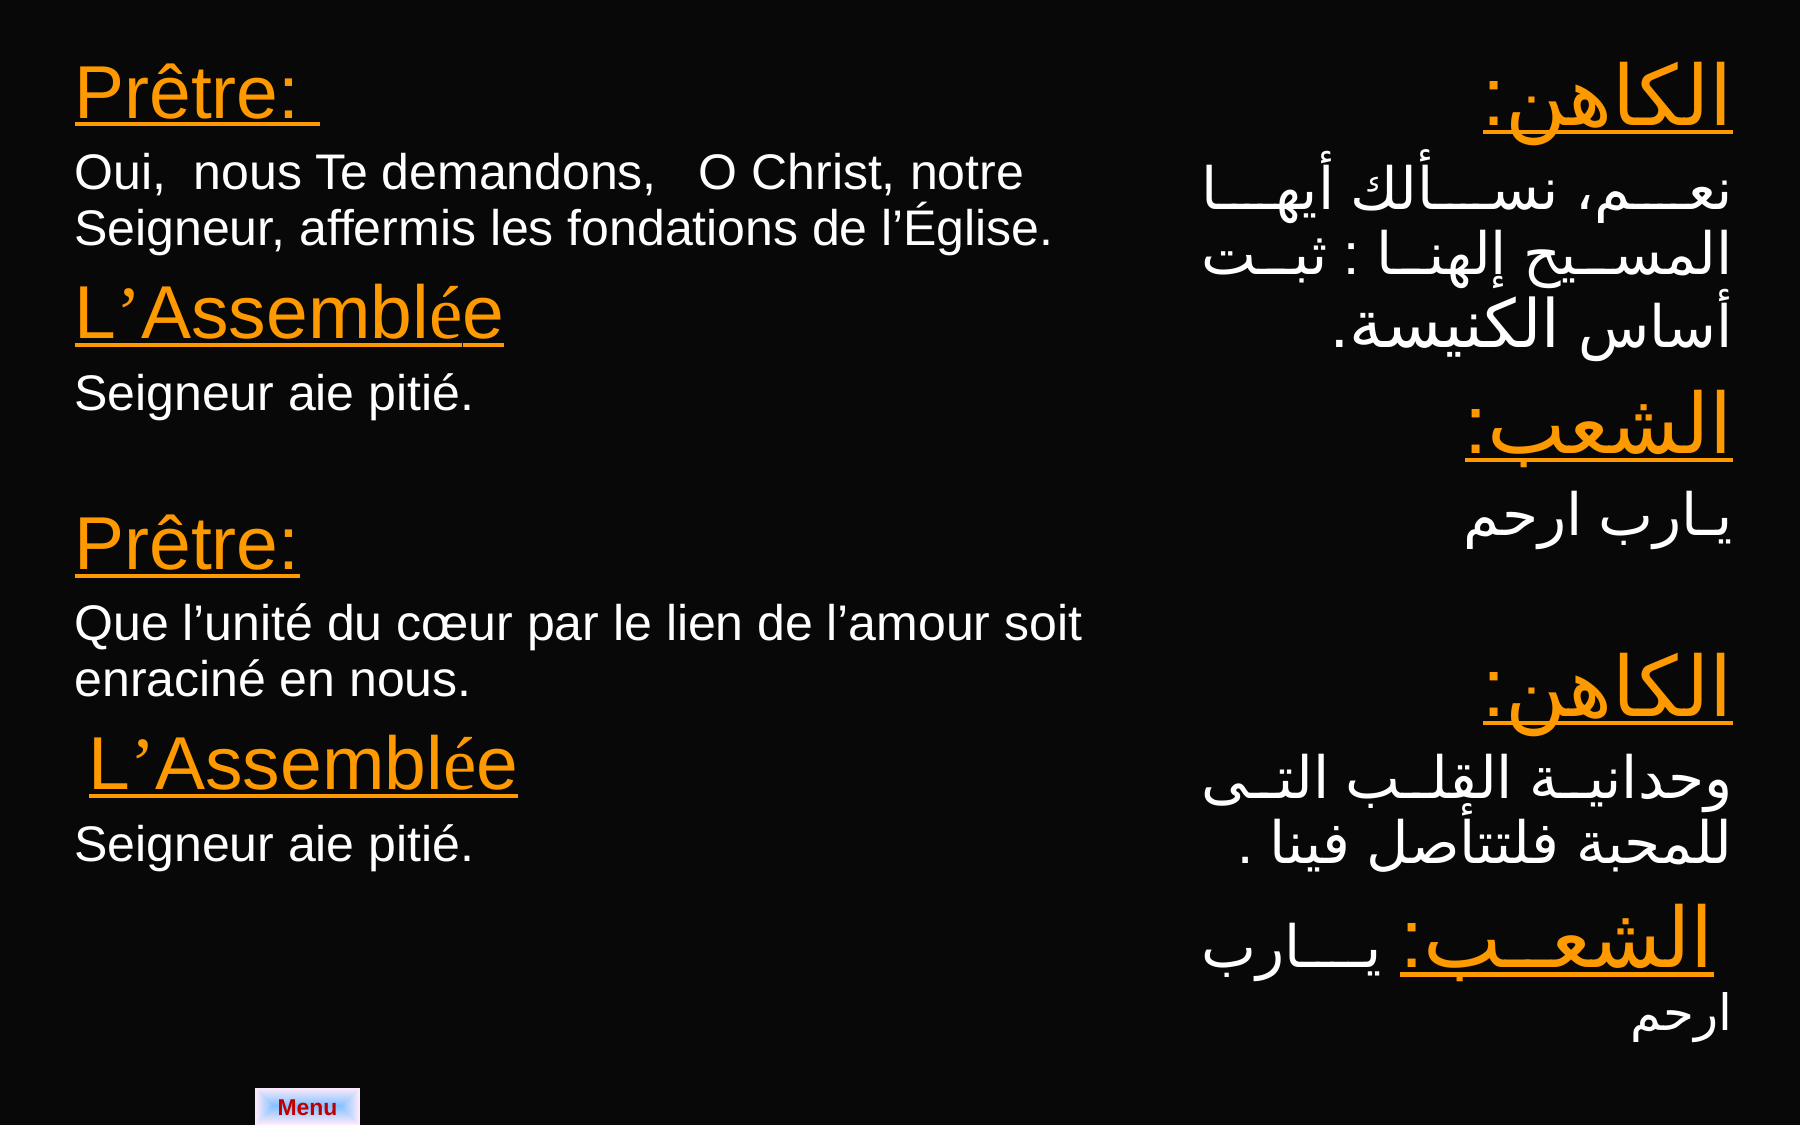

| Prêtre: Oui, nous Te demandons, O Christ, notre Seigneur, affermis les fondations de l’Église. L’Assemblée Seigneur aie pitié. Prêtre: Que l’unité du cœur par le lien de l’amour soit enraciné en nous. L’Assemblée Seigneur aie pitié. | الكاهن: نعم، نسألك أيها المسيح إلهنا : ثبت أساس الكنيسة. الشعب: يـارب ارحم الكاهن: وحدانية القلب التى للمحبة فلتتأصل فينا . الشعب: يـارب ارحم |
| --- | --- |

Menu